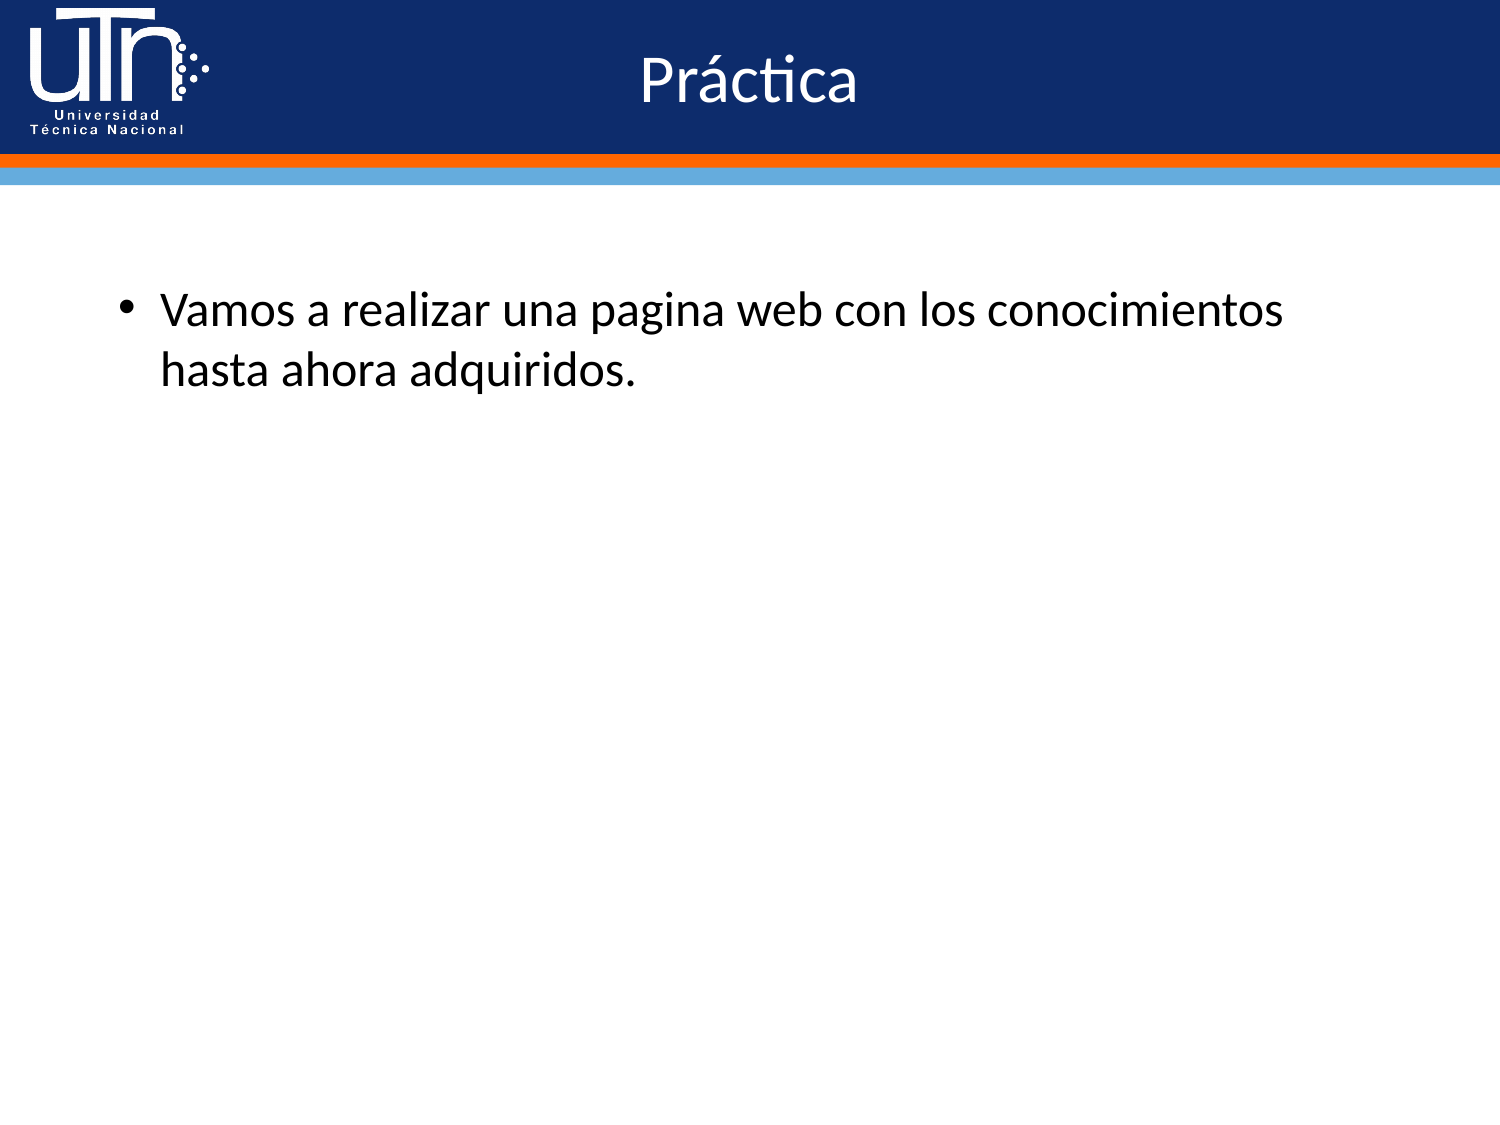

# Práctica

Vamos a realizar una pagina web con los conocimientos hasta ahora adquiridos.